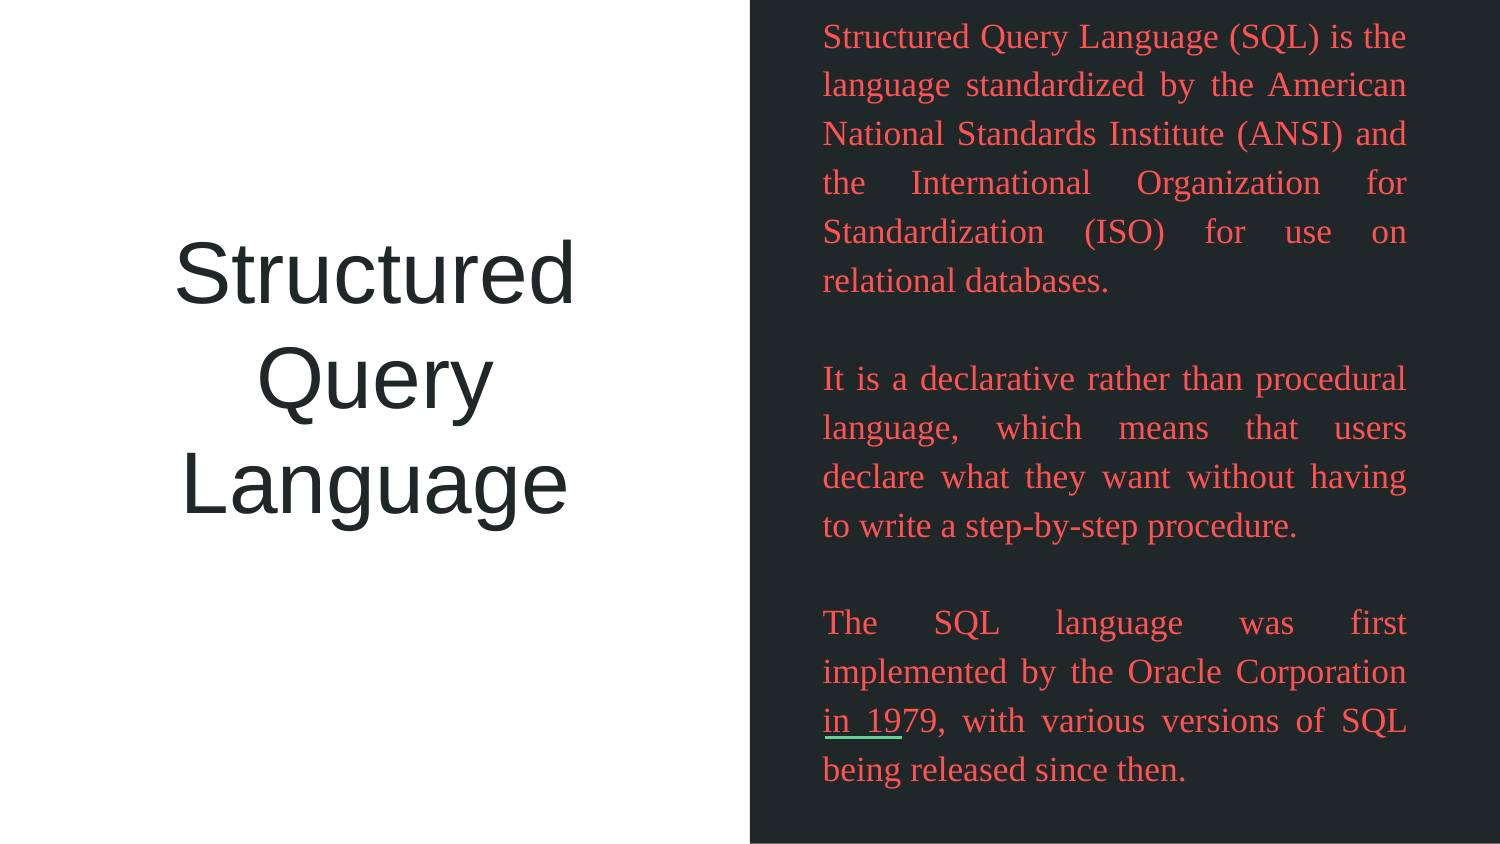

Structured Query Language (SQL) is the language standardized by the American National Standards Institute (ANSI) and the International Organization for Standardization (ISO) for use on relational databases.

It is a declarative rather than procedural language, which means that users declare what they want without having to write a step-by-step procedure.

The SQL language was first implemented by the Oracle Corporation in 1979, with various versions of SQL being released since then.

# Structured Query Language